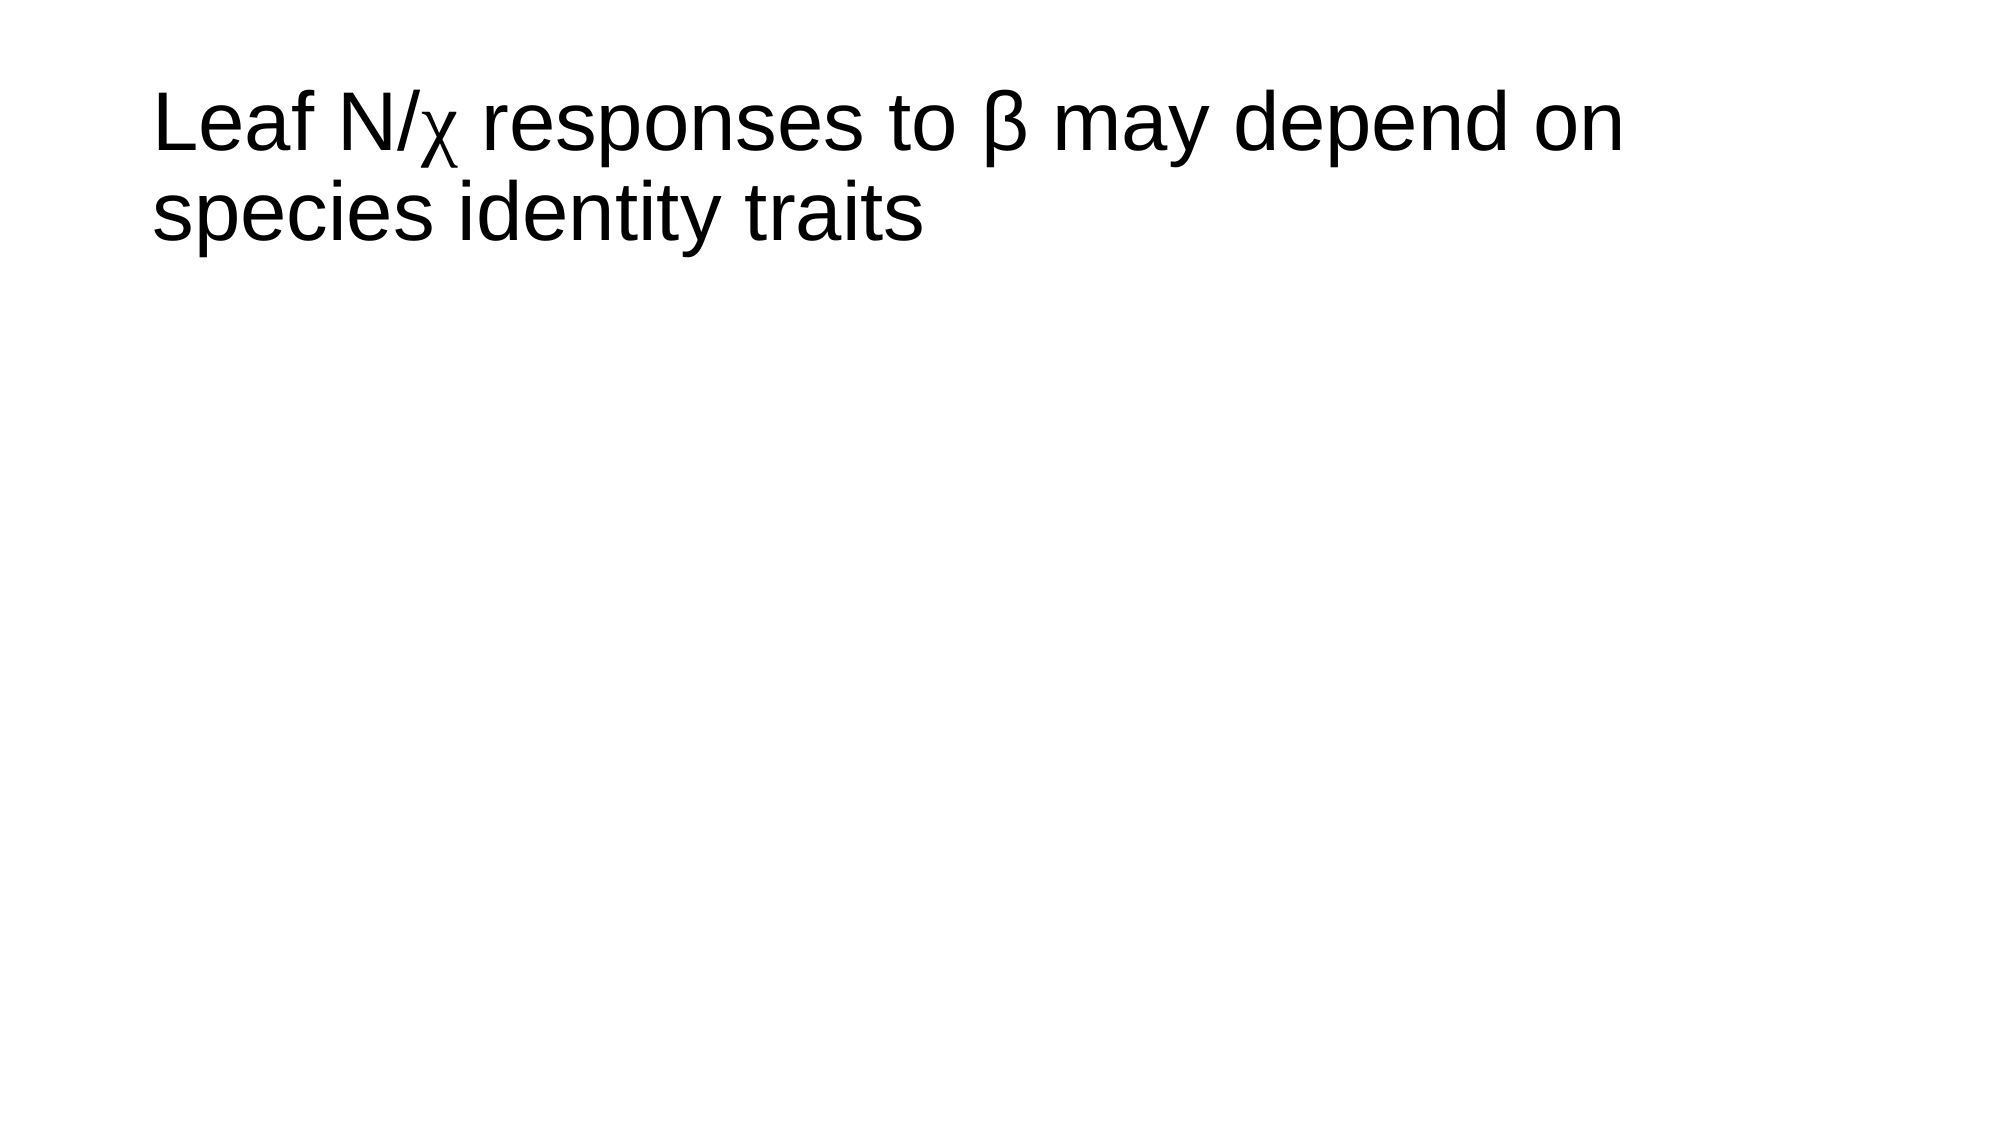

# Leaf N/χ responses to β may depend on species identity traits